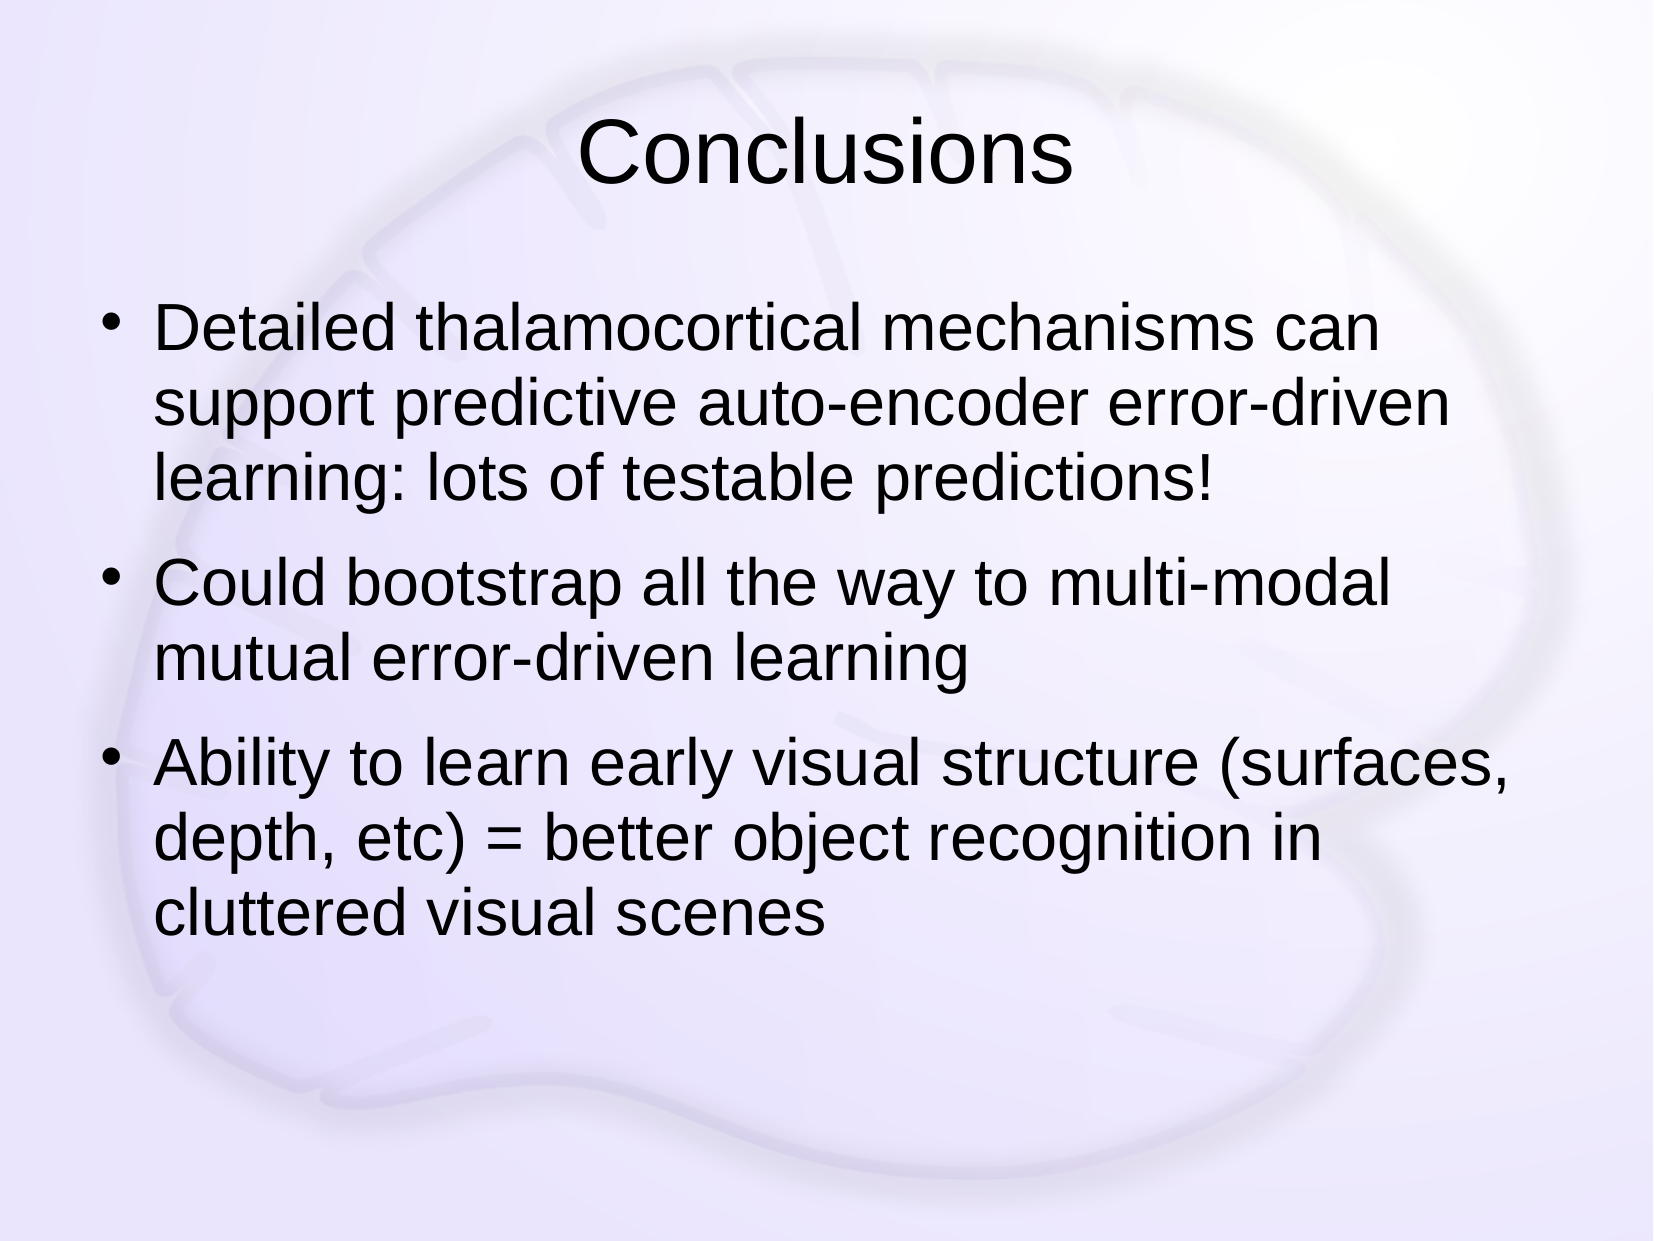

# Conclusions
Detailed thalamocortical mechanisms can support predictive auto-encoder error-driven learning: lots of testable predictions!
Could bootstrap all the way to multi-modal mutual error-driven learning
Ability to learn early visual structure (surfaces, depth, etc) = better object recognition in cluttered visual scenes